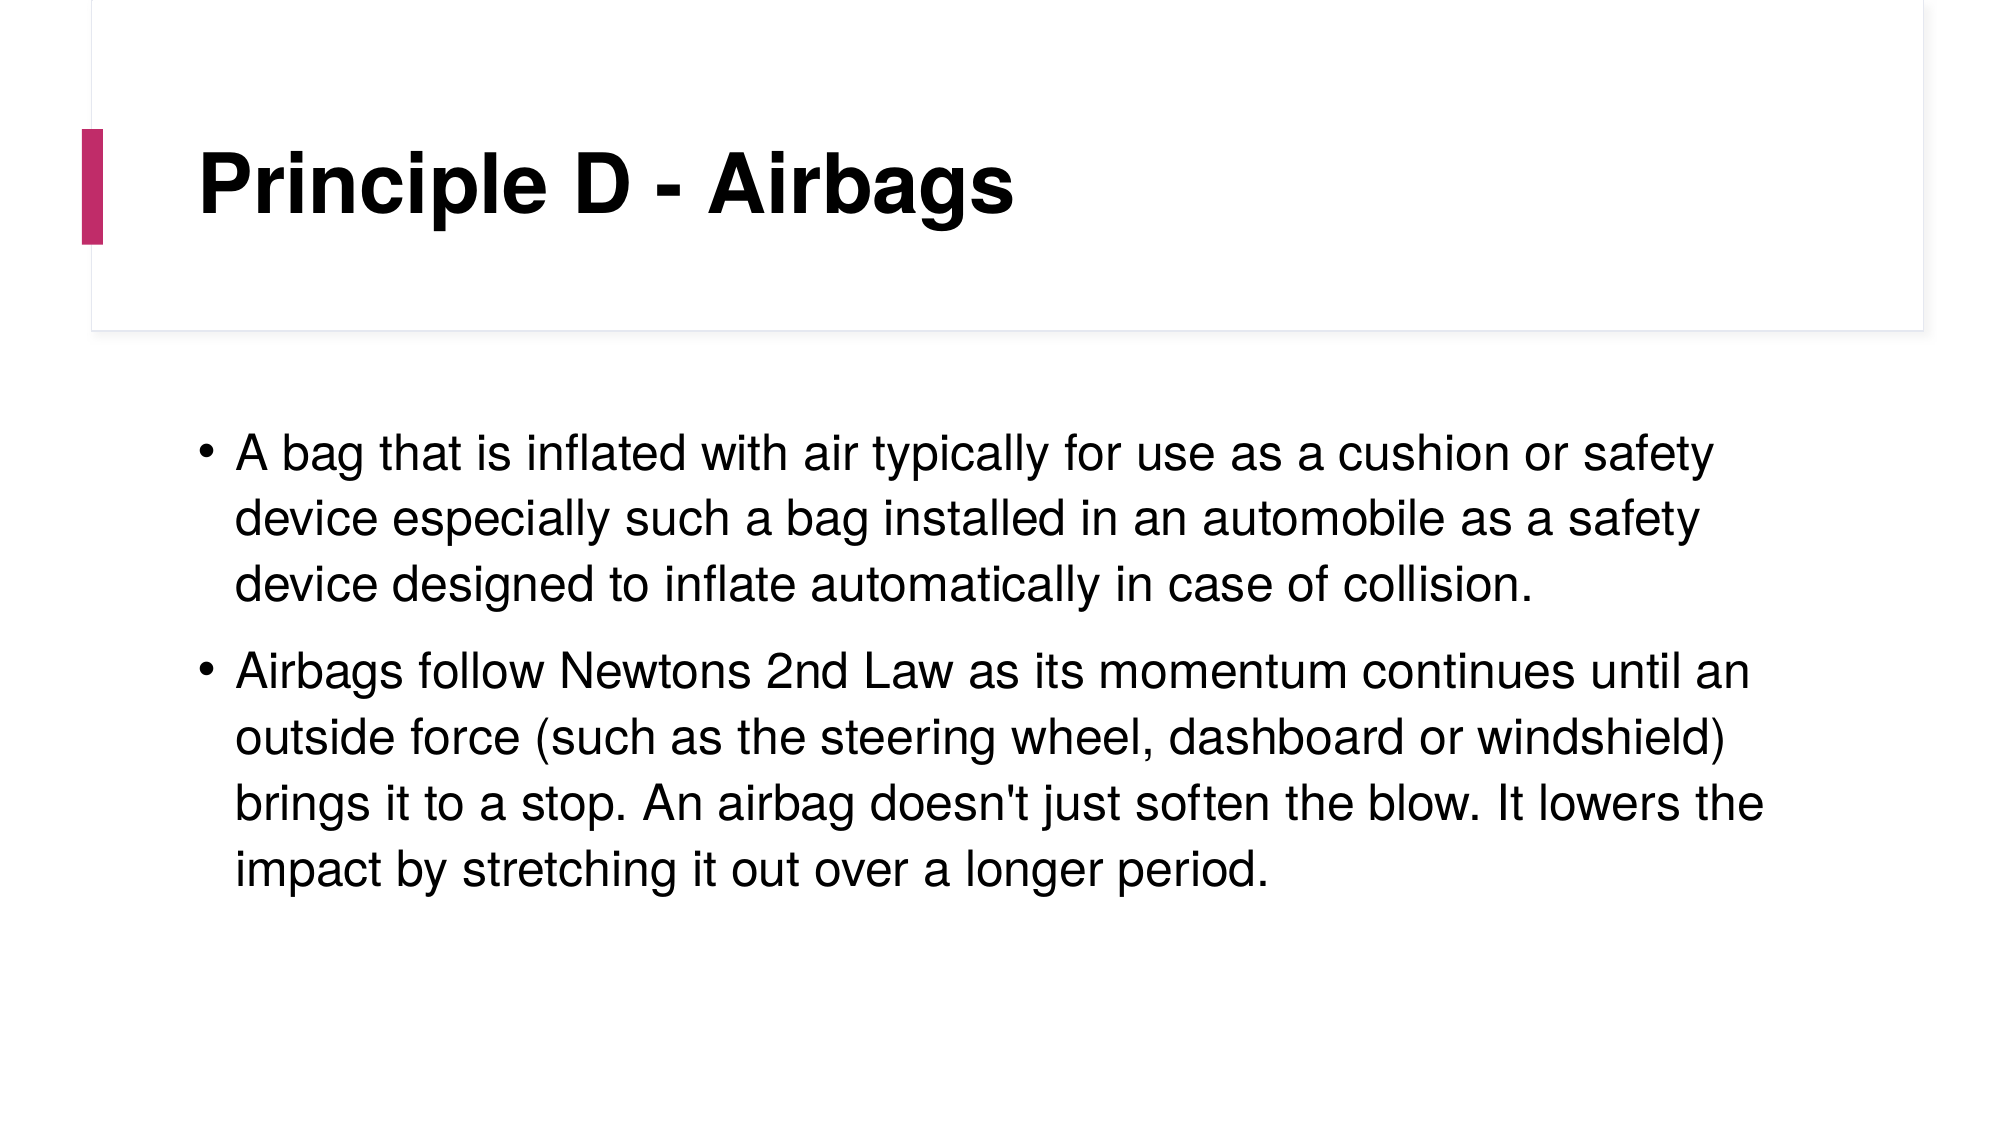

# Principle D - Airbags
A bag that is inflated with air typically for use as a cushion or safety device especially such a bag installed in an automobile as a safety device designed to inflate automatically in case of collision.
Airbags follow Newtons 2nd Law as its momentum continues until an outside force (such as the steering wheel, dashboard or windshield) brings it to a stop. An airbag doesn't just soften the blow. It lowers the impact by stretching it out over a longer period.